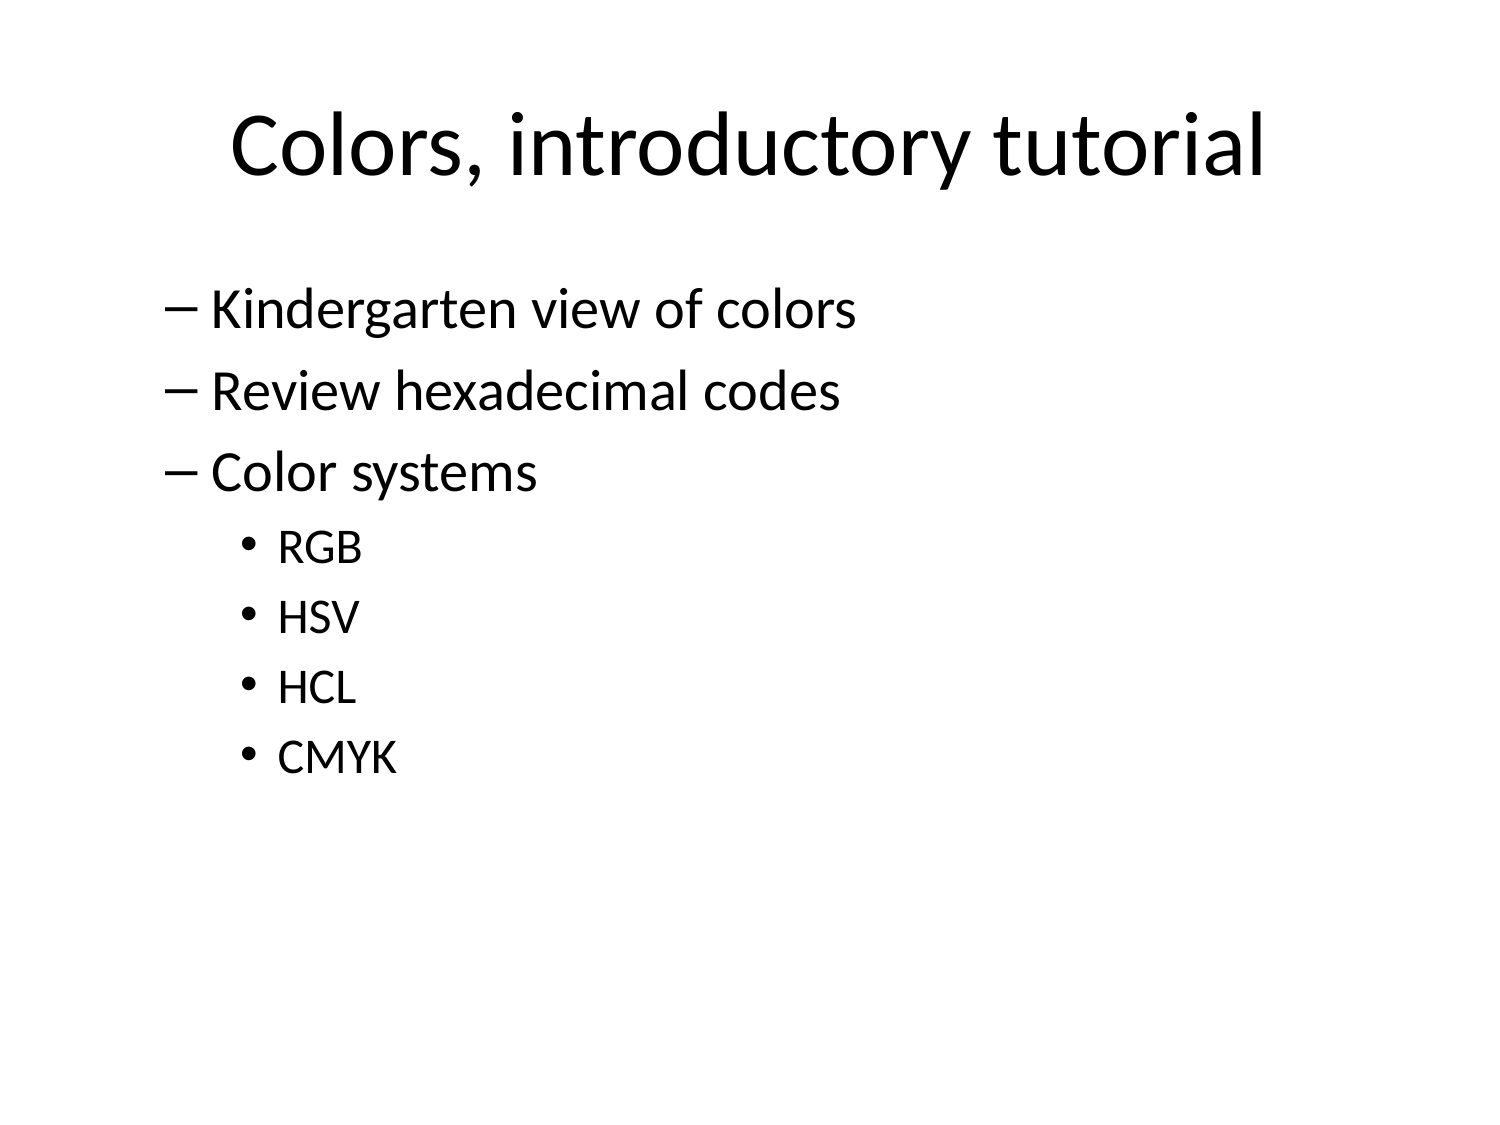

# Colors, introductory tutorial
Kindergarten view of colors
Review hexadecimal codes
Color systems
RGB
HSV
HCL
CMYK